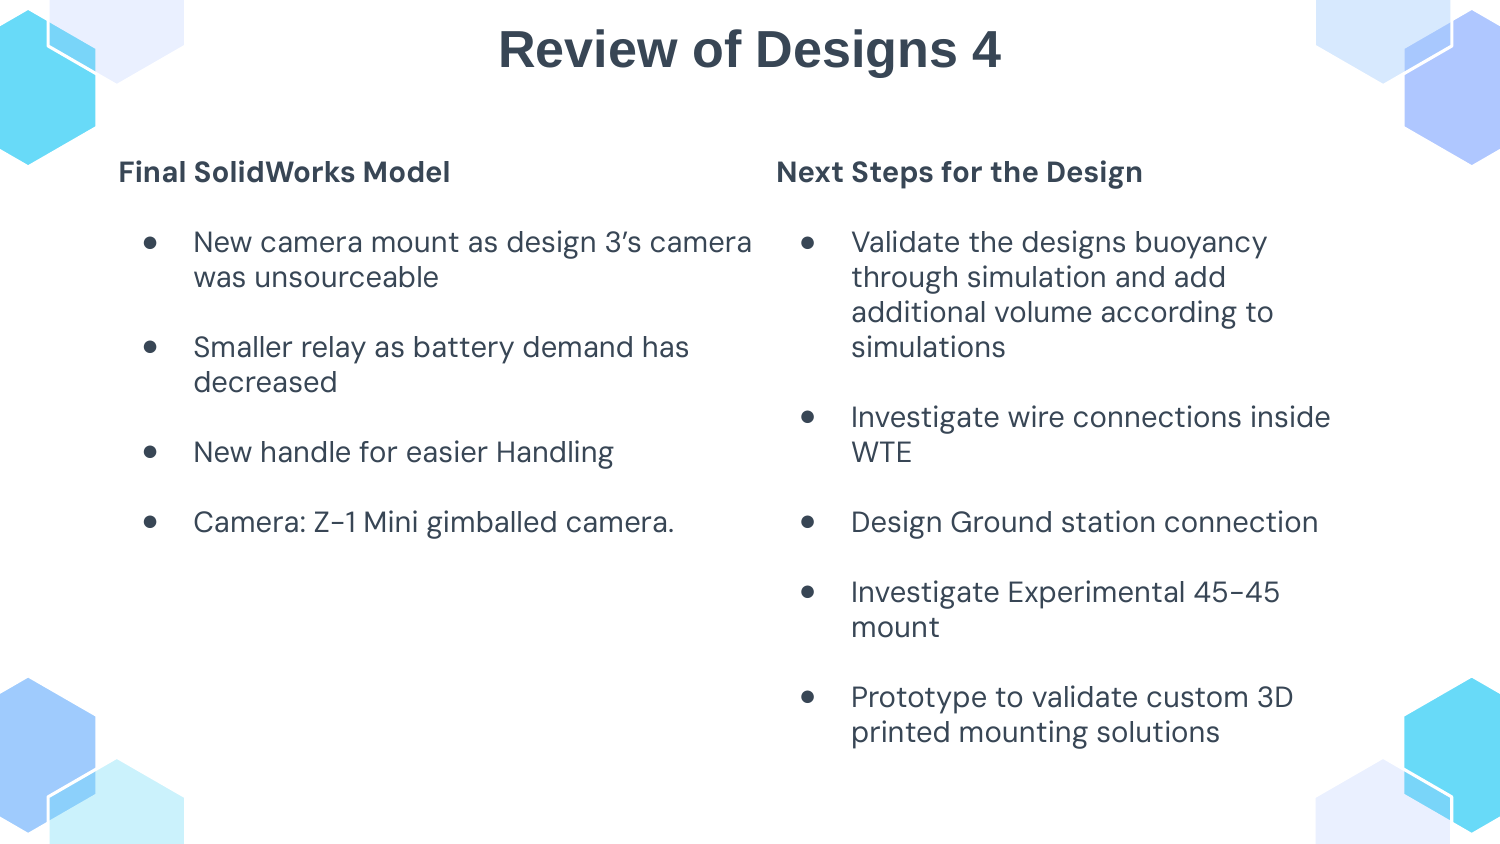

# Review of Designs 4
Next Steps for the Design

Validate the designs buoyancy through simulation and add additional volume according to simulations

Investigate wire connections inside WTE

Design Ground station connection

Investigate Experimental 45-45 mount

Prototype to validate custom 3D printed mounting solutions

Final SolidWorks Model

New camera mount as design 3’s camera was unsourceable

Smaller relay as battery demand has decreased

New handle for easier Handling

Camera: Z-1 Mini gimballed camera.